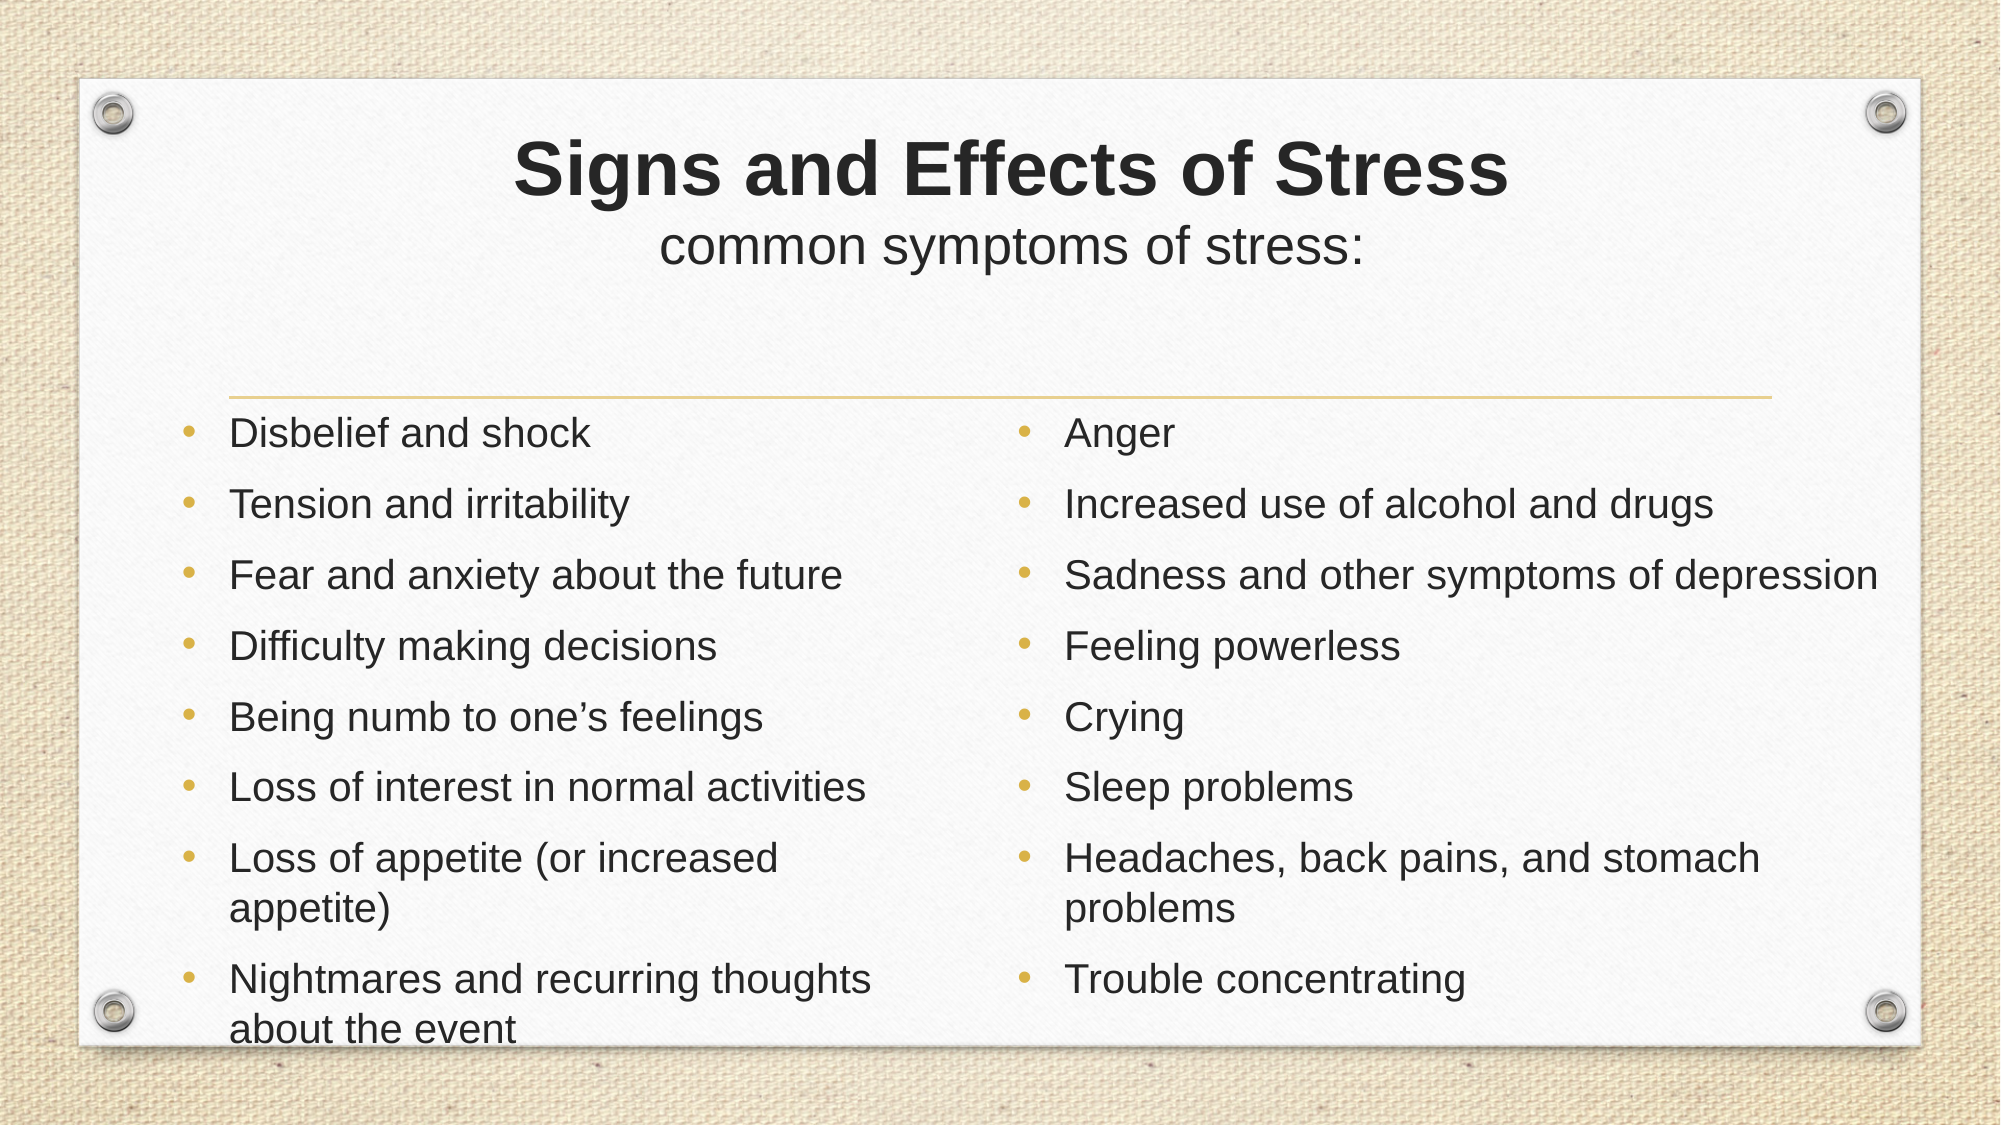

# Signs and Effects of Stress common symptoms of stress:
Disbelief and shock
Tension and irritability
Fear and anxiety about the future
Difficulty making decisions
Being numb to one’s feelings
Loss of interest in normal activities
Loss of appetite (or increased appetite)
Nightmares and recurring thoughts about the event
Anger
Increased use of alcohol and drugs
Sadness and other symptoms of depression
Feeling powerless
Crying
Sleep problems
Headaches, back pains, and stomach problems
Trouble concentrating